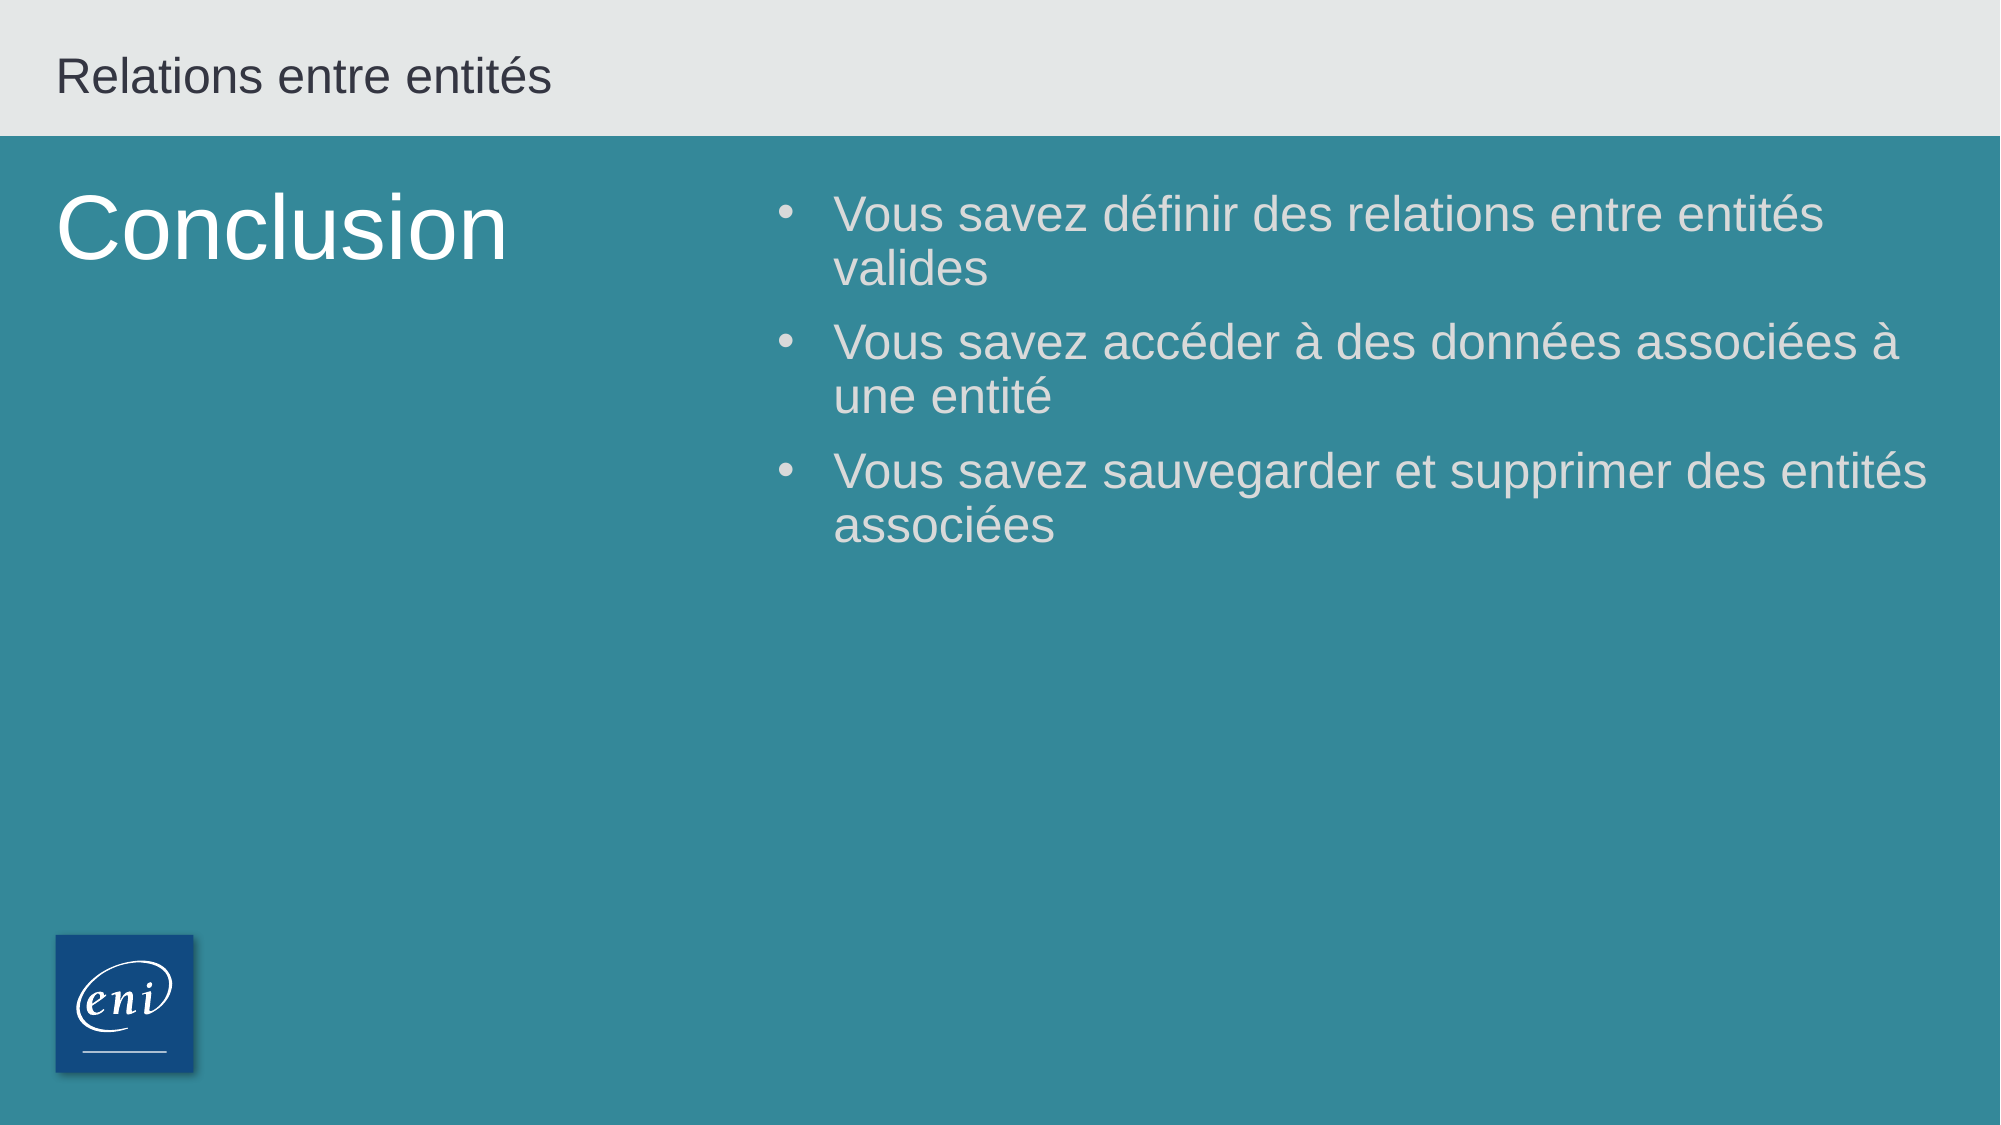

Relations entre entités
# Conclusion
Vous savez définir des relations entre entités valides
Vous savez accéder à des données associées à une entité
Vous savez sauvegarder et supprimer des entités associées